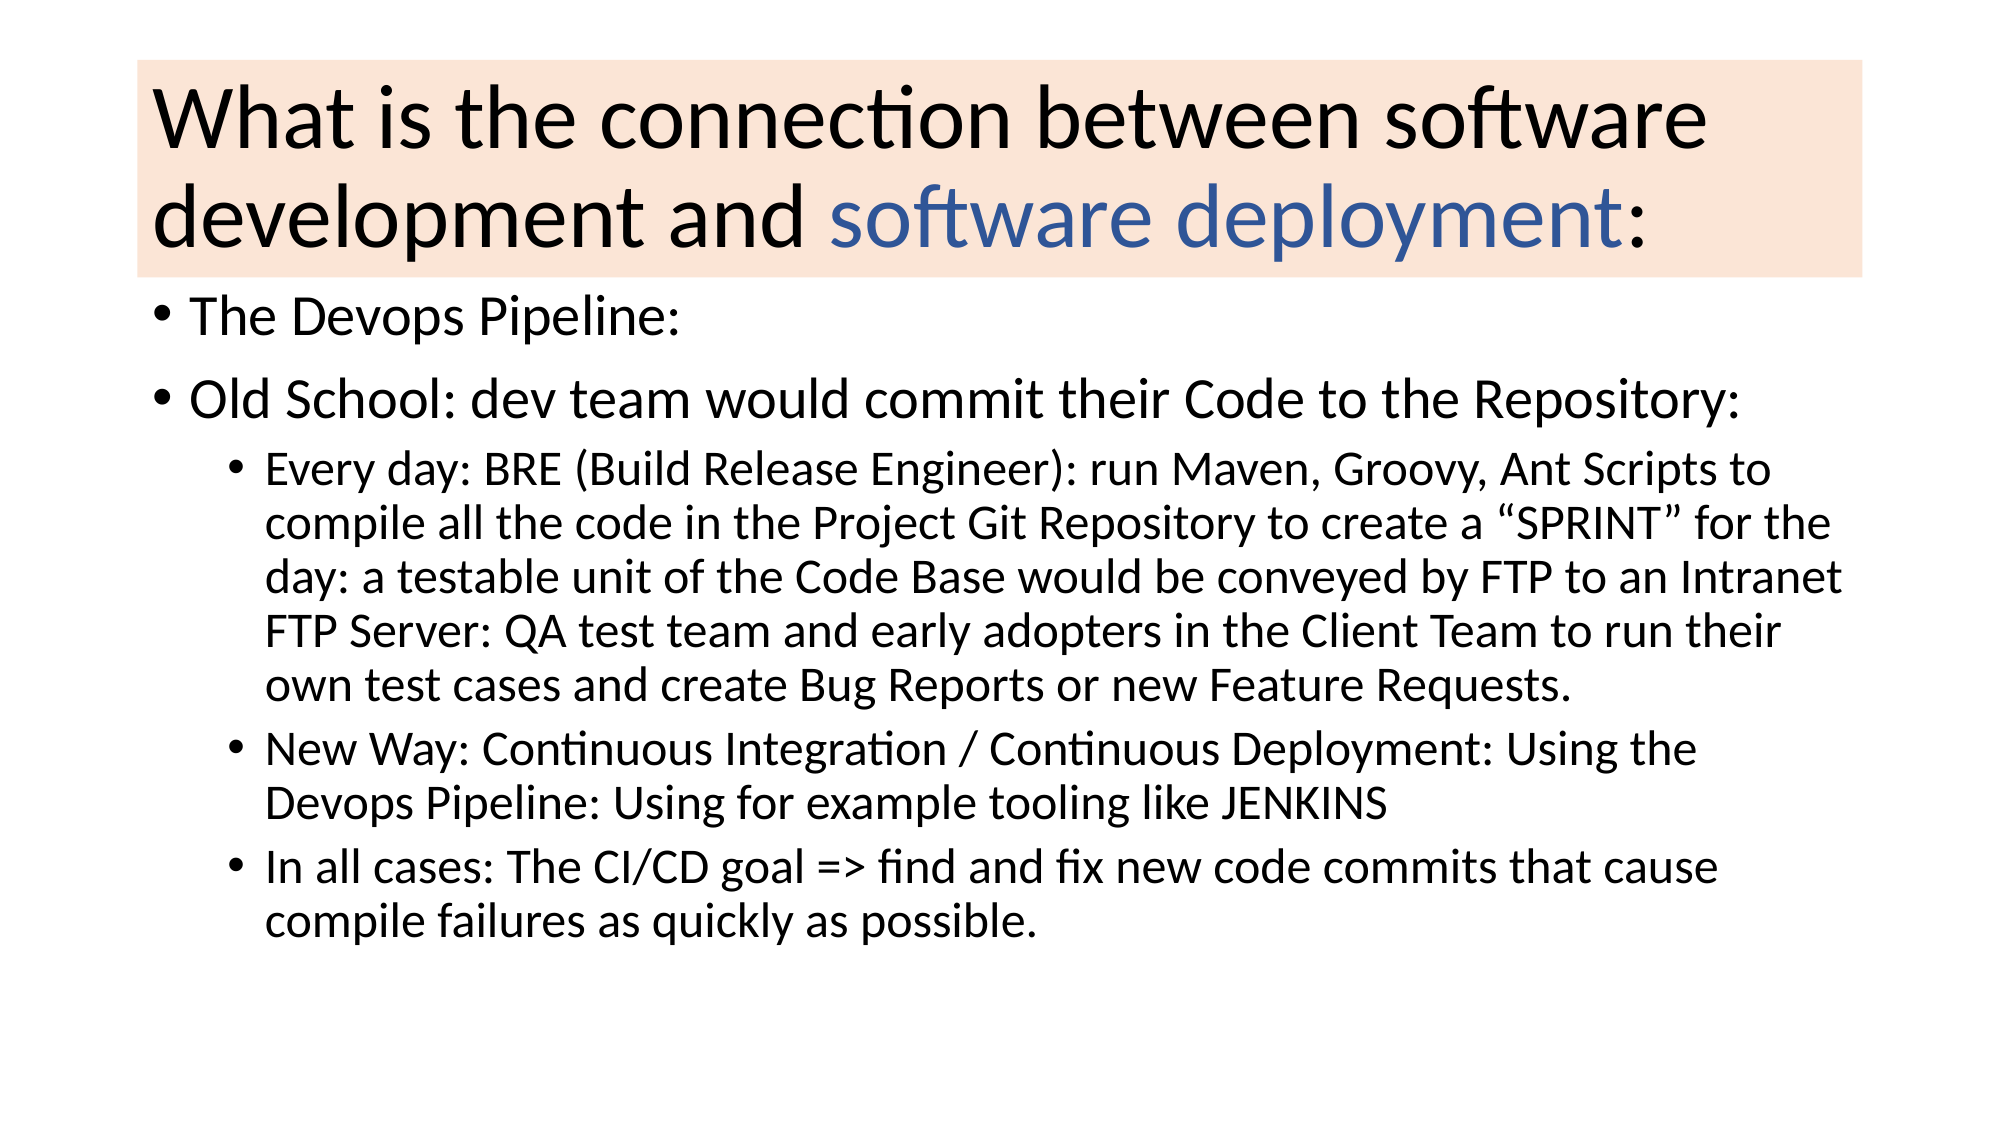

# What is the connection between software development and software deployment:
The Devops Pipeline:
Old School: dev team would commit their Code to the Repository:
Every day: BRE (Build Release Engineer): run Maven, Groovy, Ant Scripts to compile all the code in the Project Git Repository to create a “SPRINT” for the day: a testable unit of the Code Base would be conveyed by FTP to an Intranet FTP Server: QA test team and early adopters in the Client Team to run their own test cases and create Bug Reports or new Feature Requests.
New Way: Continuous Integration / Continuous Deployment: Using the Devops Pipeline: Using for example tooling like JENKINS
In all cases: The CI/CD goal => find and fix new code commits that cause compile failures as quickly as possible.